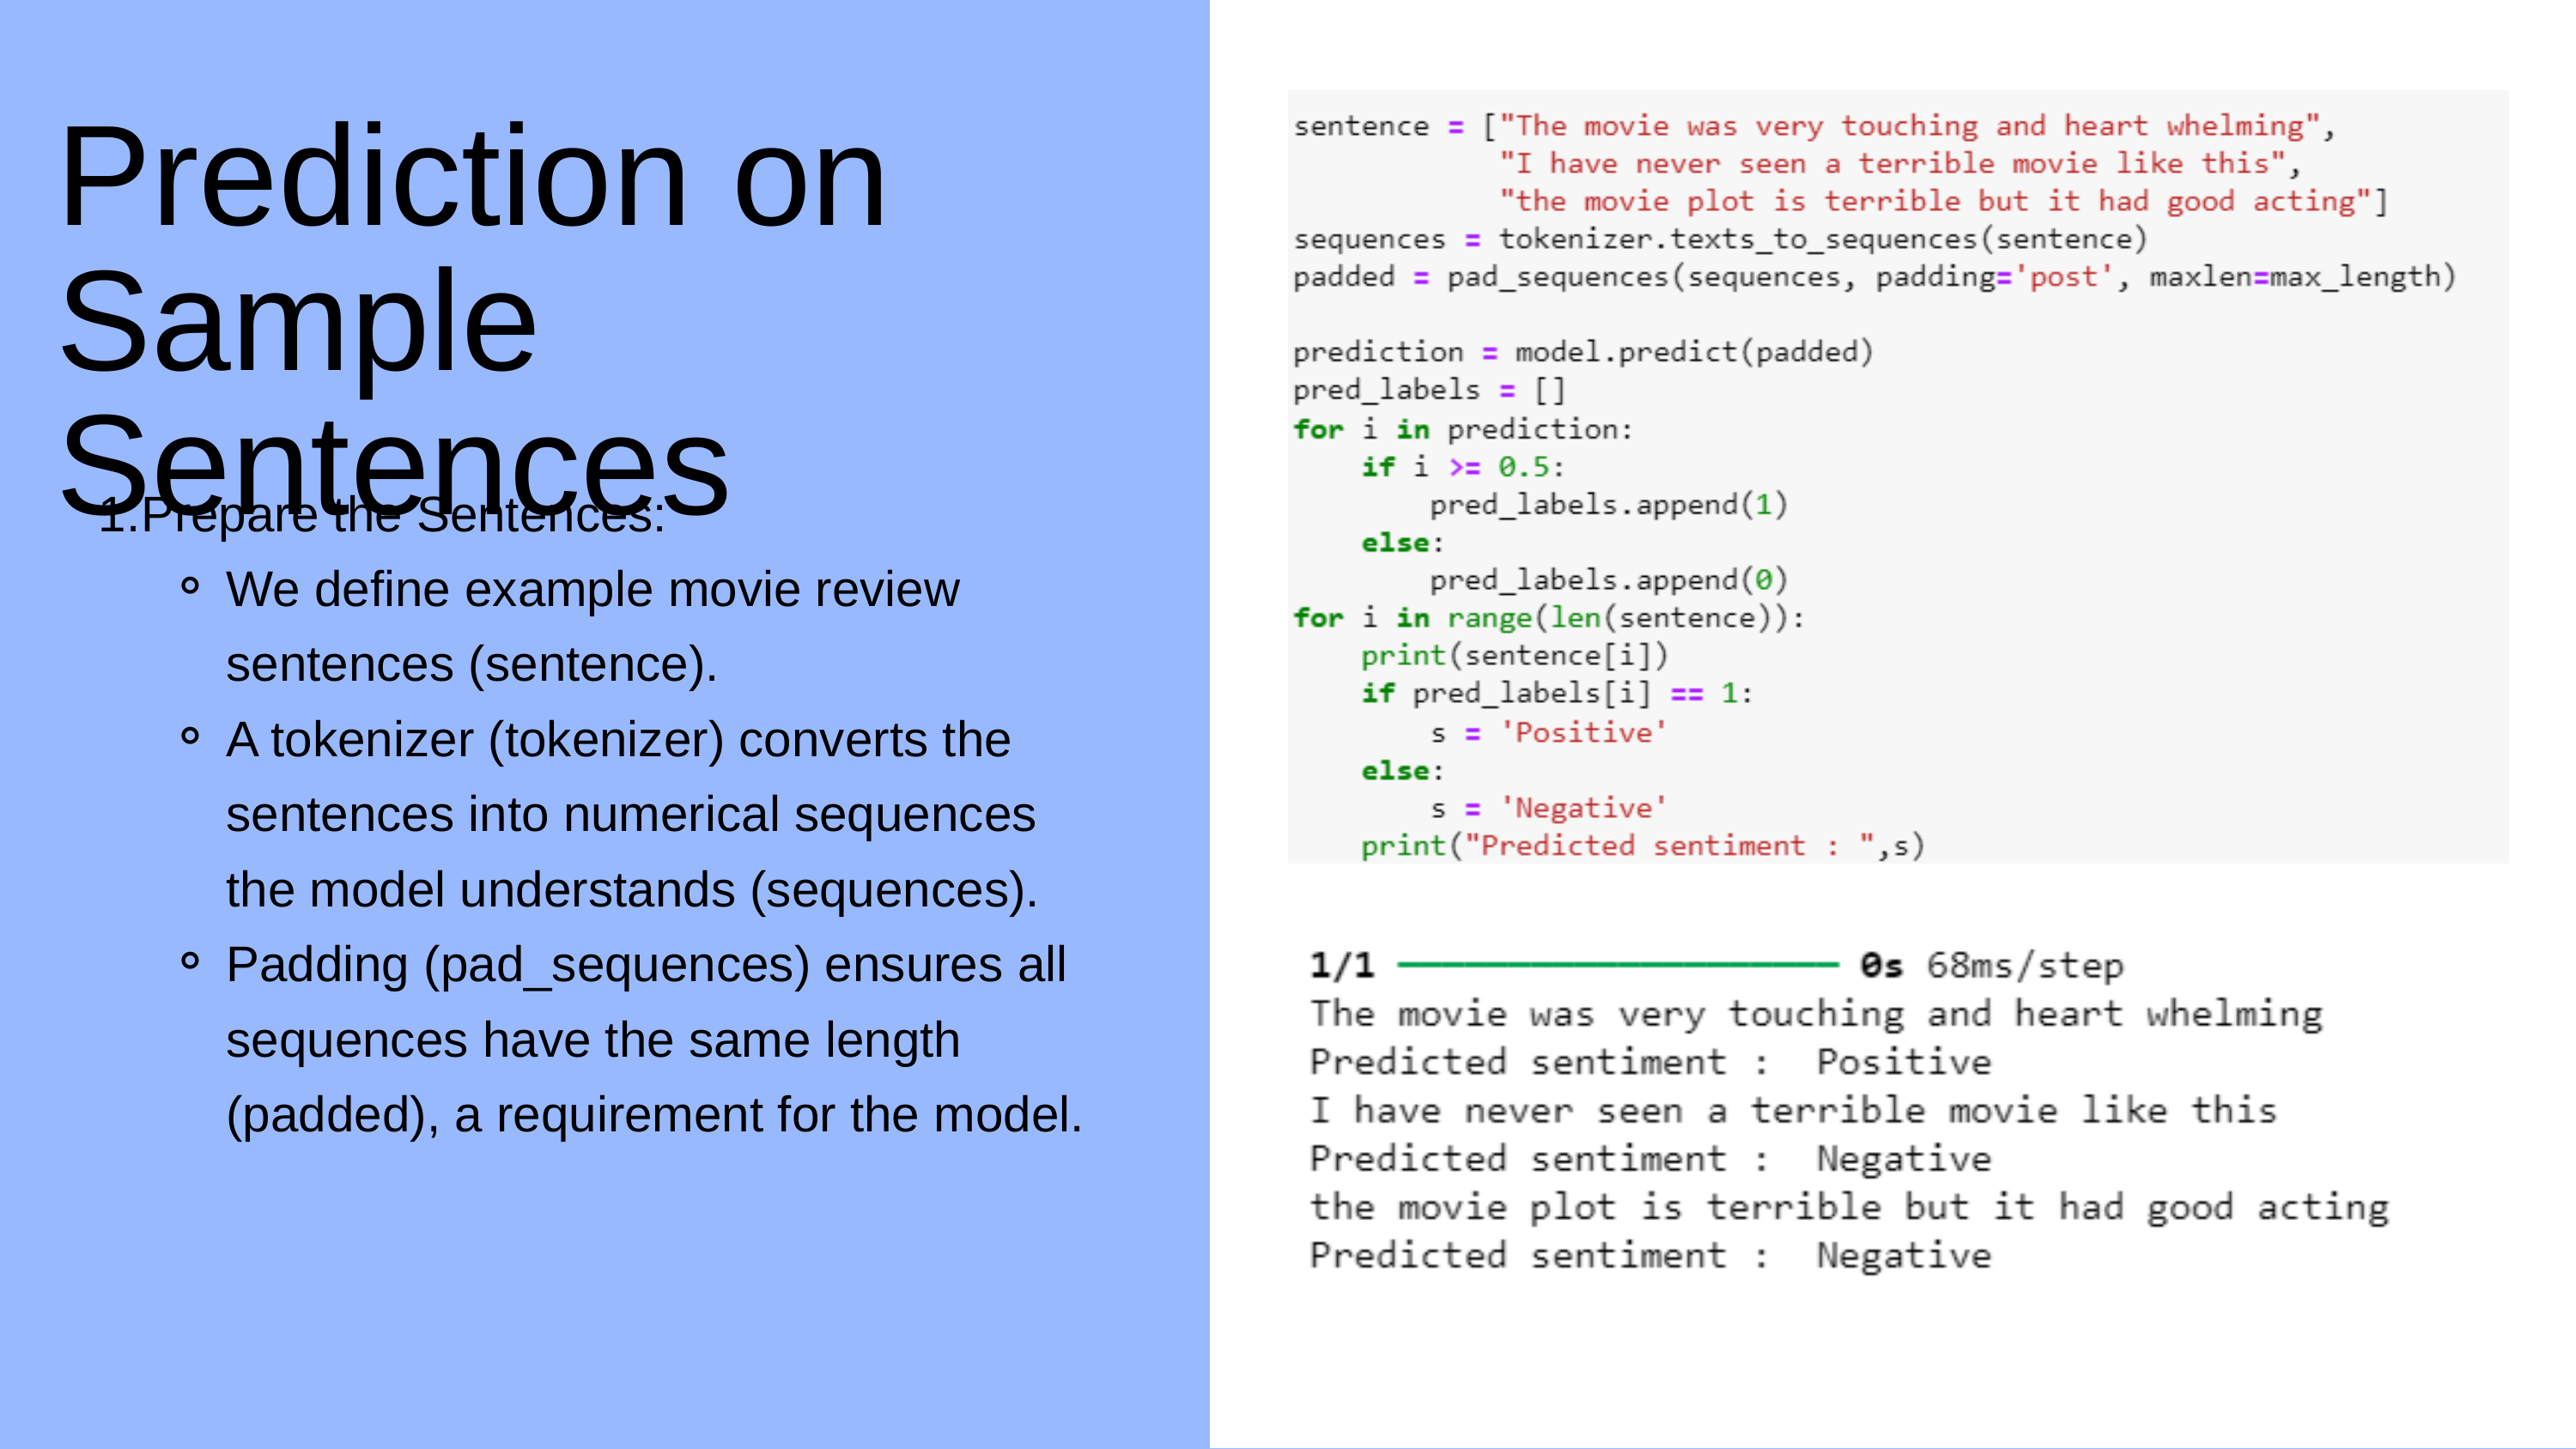

Prediction on Sample Sentences
Prepare the Sentences:
We define example movie review sentences (sentence).
A tokenizer (tokenizer) converts the sentences into numerical sequences the model understands (sequences).
Padding (pad_sequences) ensures all sequences have the same length (padded), a requirement for the model.